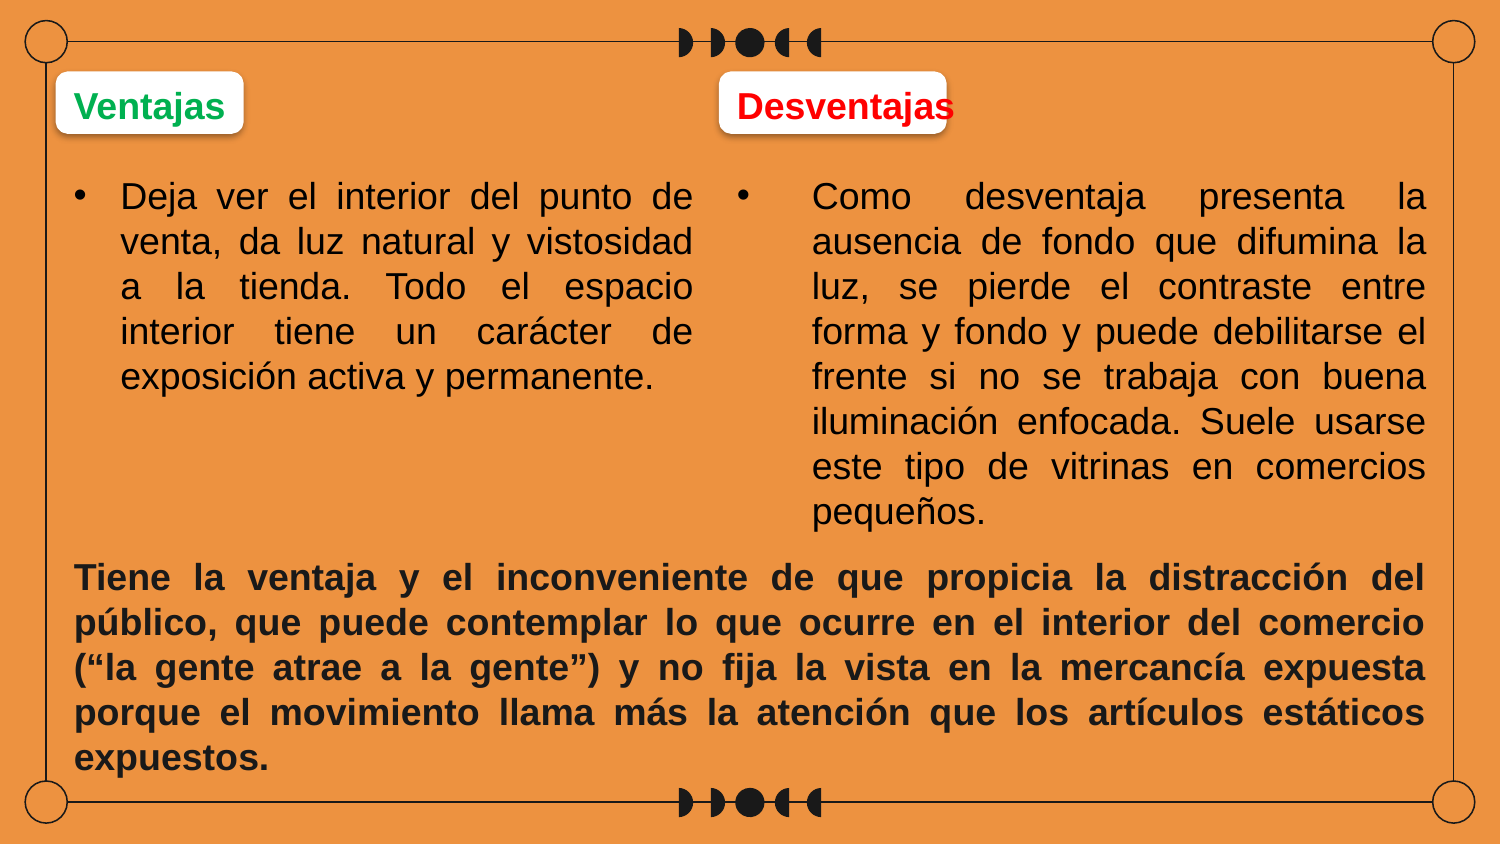

Ventajas

Deja ver el interior del punto de venta, da luz natural y vistosidad a la tienda. Todo el espacio interior tiene un carácter de exposición activa y permanente.

Desventajas

Como desventaja presenta la ausencia de fondo que difumina la luz, se pierde el contraste entre forma y fondo y puede debilitarse el frente si no se trabaja con buena iluminación enfocada. Suele usarse este tipo de vitrinas en comercios pequeños.
# Tiene la ventaja y el inconveniente de que propicia la distracción del público, que puede contemplar lo que ocurre en el interior del comercio (“la gente atrae a la gente”) y no fija la vista en la mercancía expuesta porque el movimiento llama más la atención que los artículos estáticos expuestos.